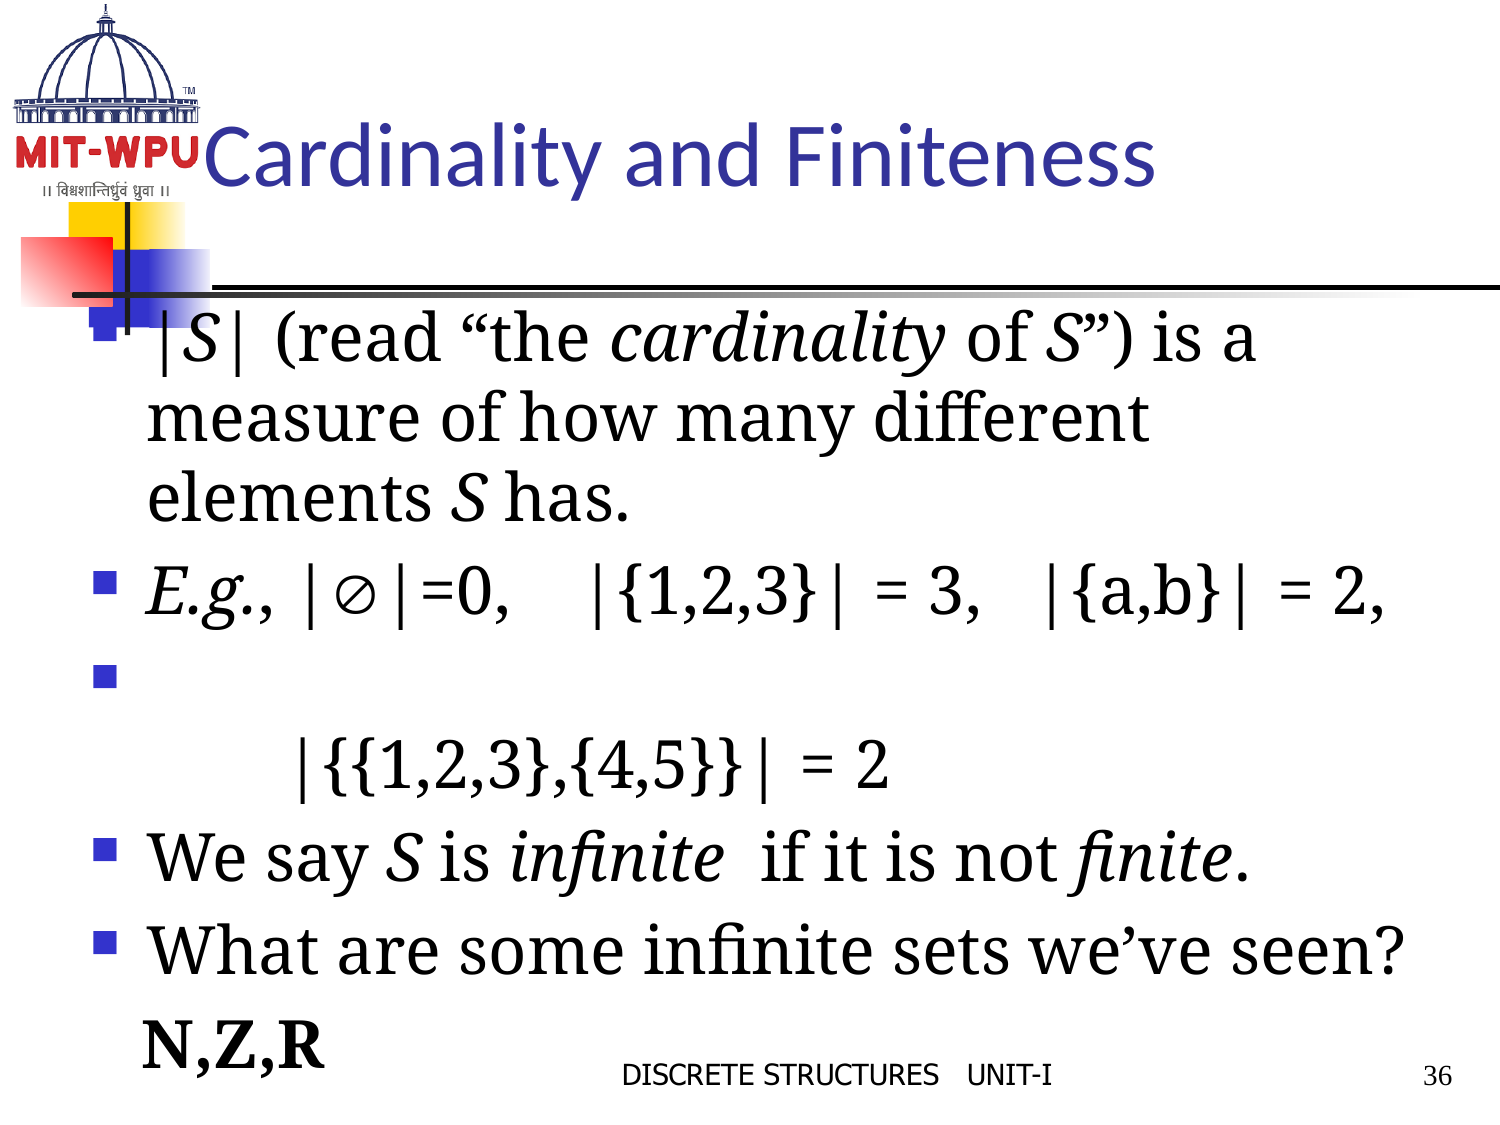

# Cardinality and Finiteness
|S| (read “the cardinality of S”) is a measure of how many different elements S has.
E.g., |∅|=0,    |{1,2,3}| = 3,   |{a,b}| = 2,
        |{{1,2,3},{4,5}}| = 2
We say S is infinite  if it is not finite.
What are some infinite sets we’ve seen?
   N,Z,R
DISCRETE STRUCTURES   UNIT-I
36